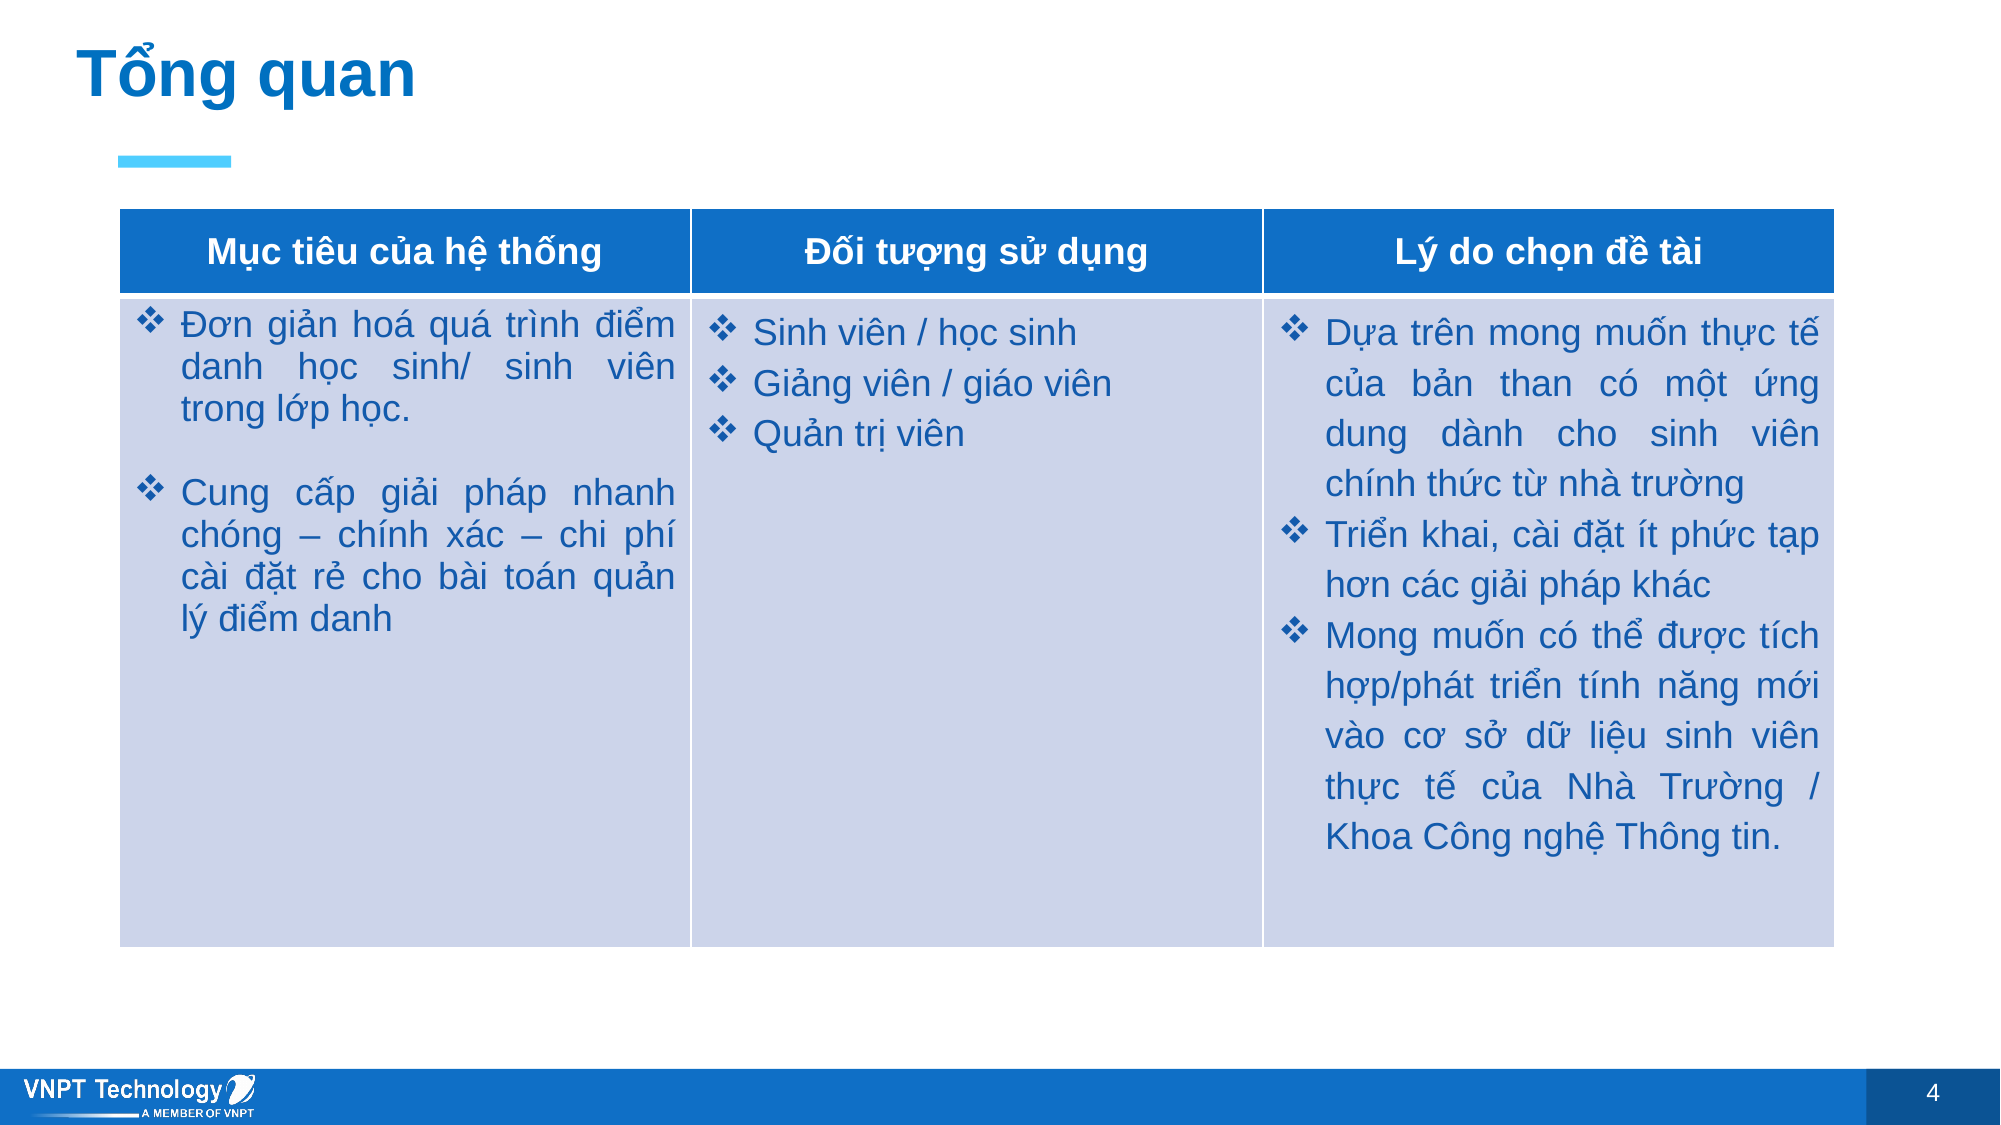

# Tổng quan
| Mục tiêu của hệ thống | Đối tượng sử dụng | Lý do chọn đề tài |
| --- | --- | --- |
| Đơn giản hoá quá trình điểm danh học sinh/ sinh viên trong lớp học. Cung cấp giải pháp nhanh chóng – chính xác – chi phí cài đặt rẻ cho bài toán quản lý điểm danh | Sinh viên / học sinh Giảng viên / giáo viên Quản trị viên | Dựa trên mong muốn thực tế của bản than có một ứng dung dành cho sinh viên chính thức từ nhà trường Triển khai, cài đặt ít phức tạp hơn các giải pháp khác Mong muốn có thể được tích hợp/phát triển tính năng mới vào cơ sở dữ liệu sinh viên thực tế của Nhà Trường / Khoa Công nghệ Thông tin. |
4